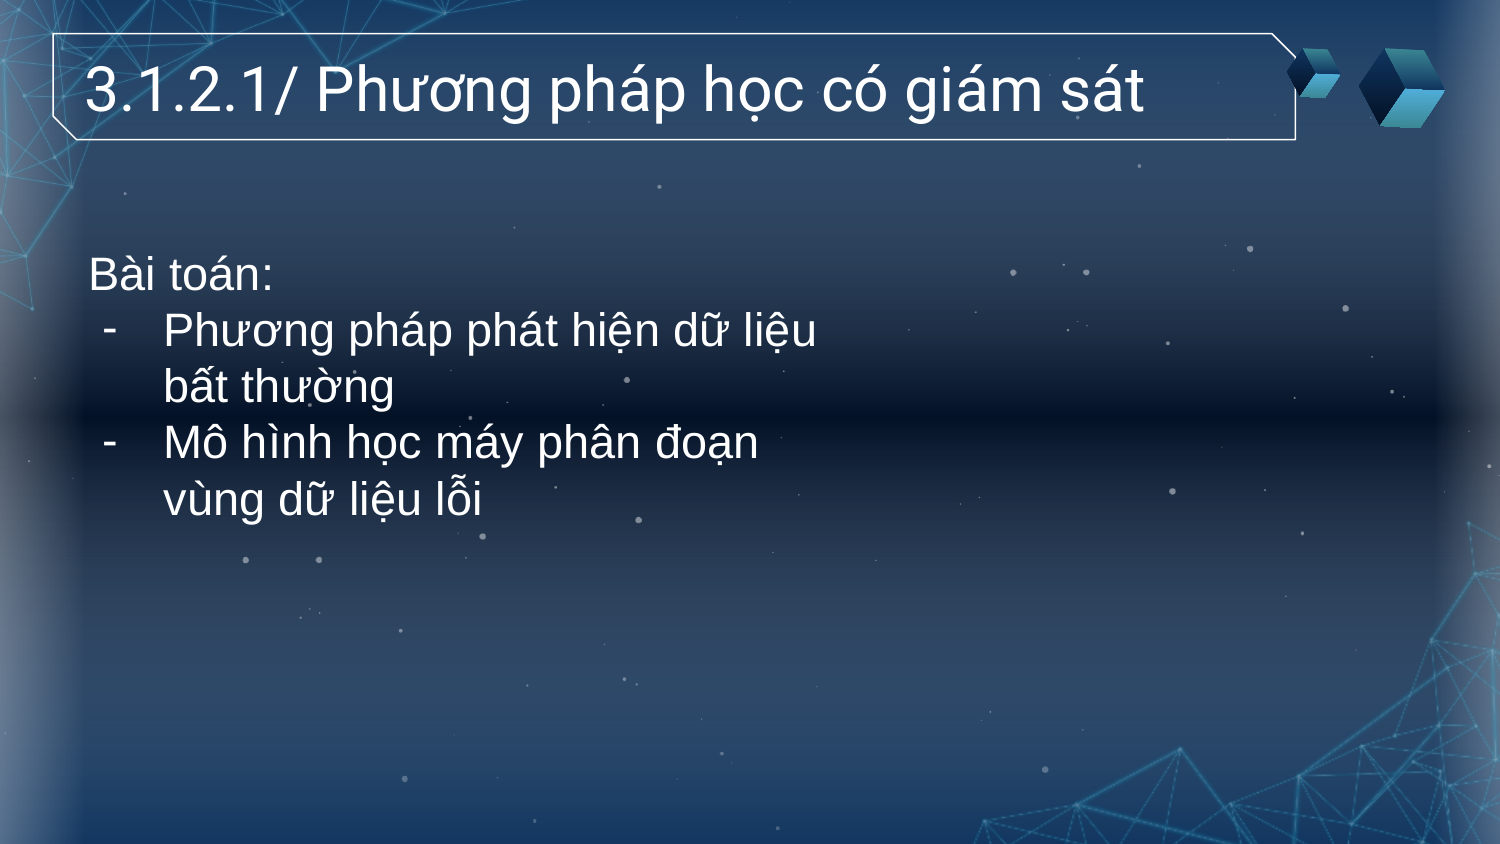

# 3.1.2.1/ Phương pháp học có giám sát

Bài toán:
Phương pháp phát hiện dữ liệu bất thường
Mô hình học máy phân đoạn vùng dữ liệu lỗi